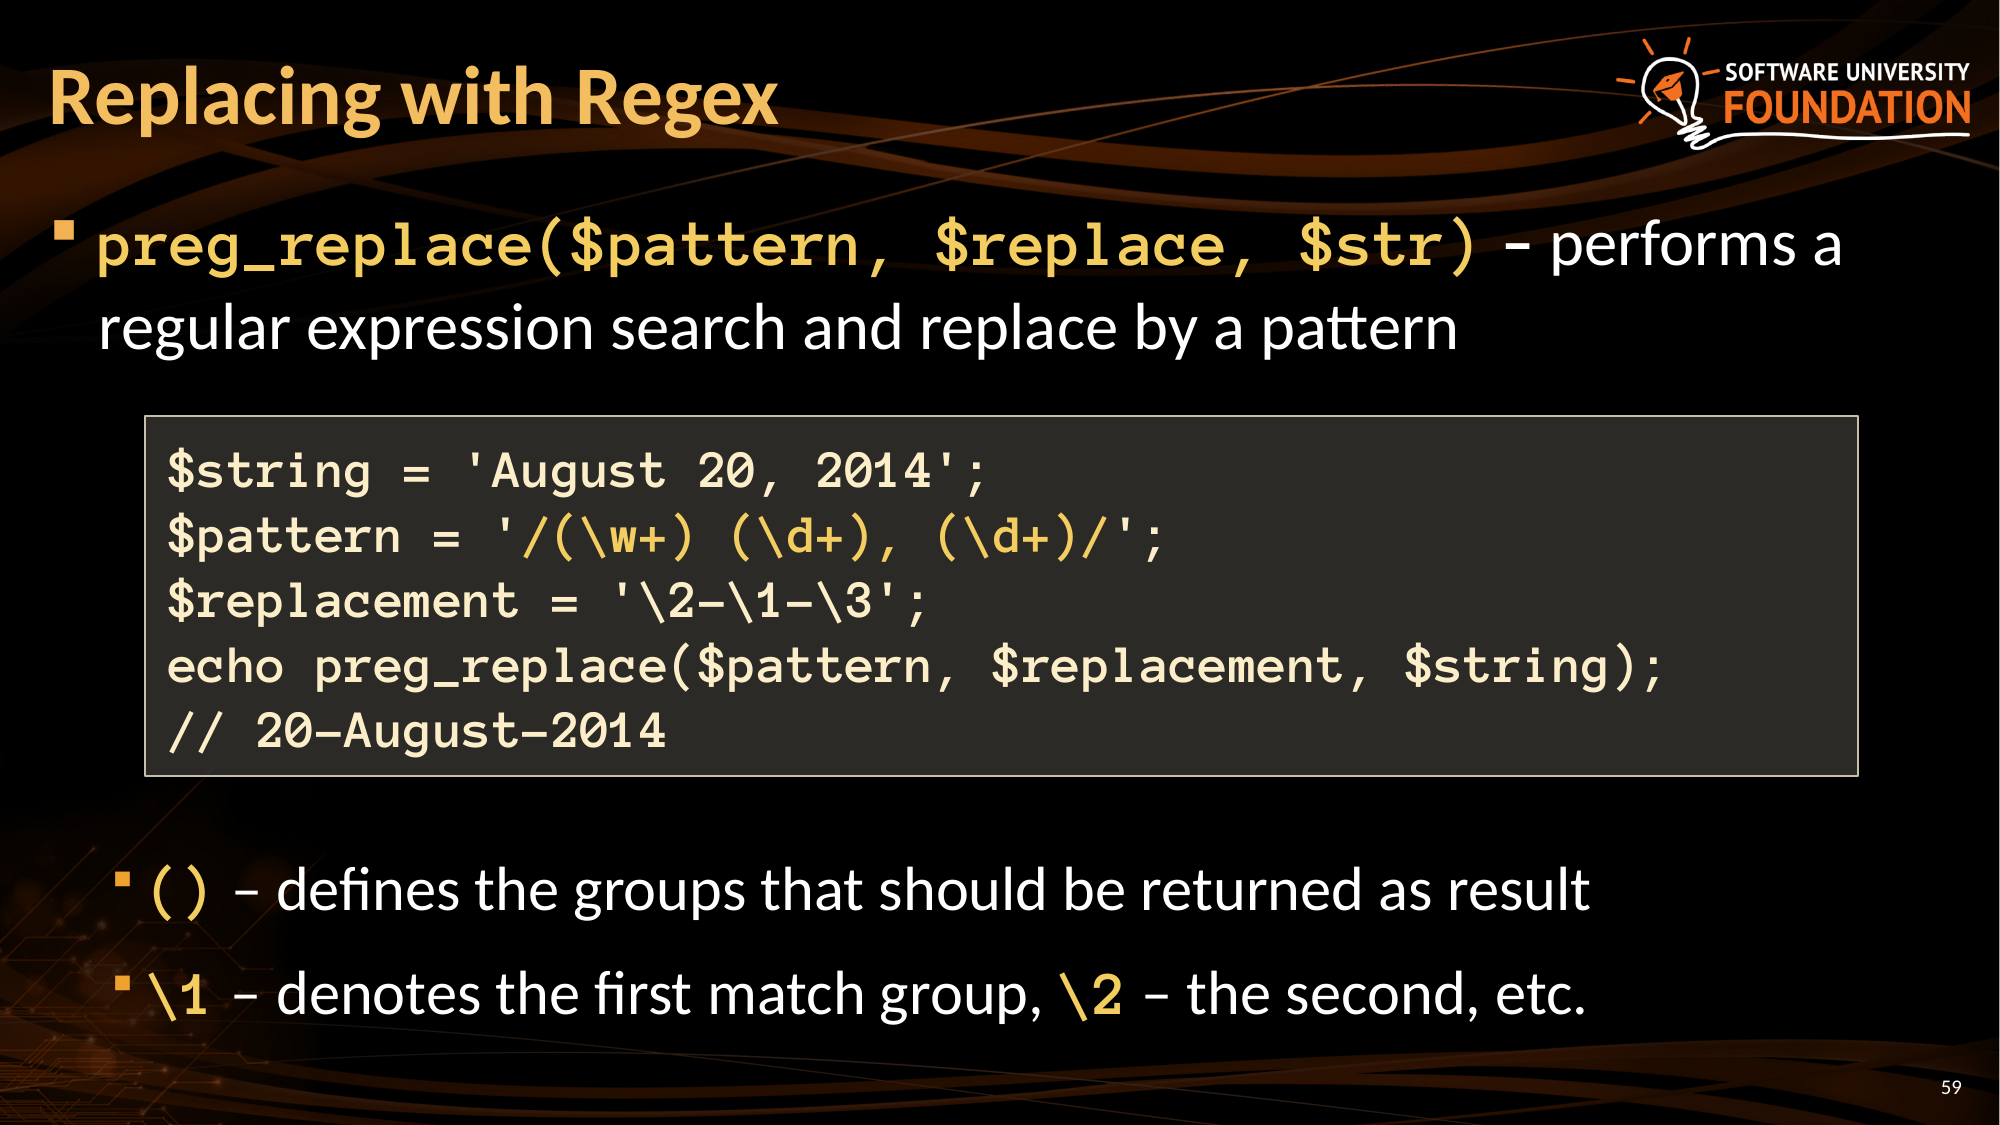

# Replacing with Regex
preg_replace($pattern, $replace, $str) – performs a regular expression search and replace by a pattern

() – defines the groups that should be returned as result
\1 – denotes the first match group, \2 – the second, etc.
$string = 'August 20, 2014';
$pattern = '/(\w+) (\d+), (\d+)/';
$replacement = '\2-\1-\3';
echo preg_replace($pattern, $replacement, $string);
// 20-August-2014
59